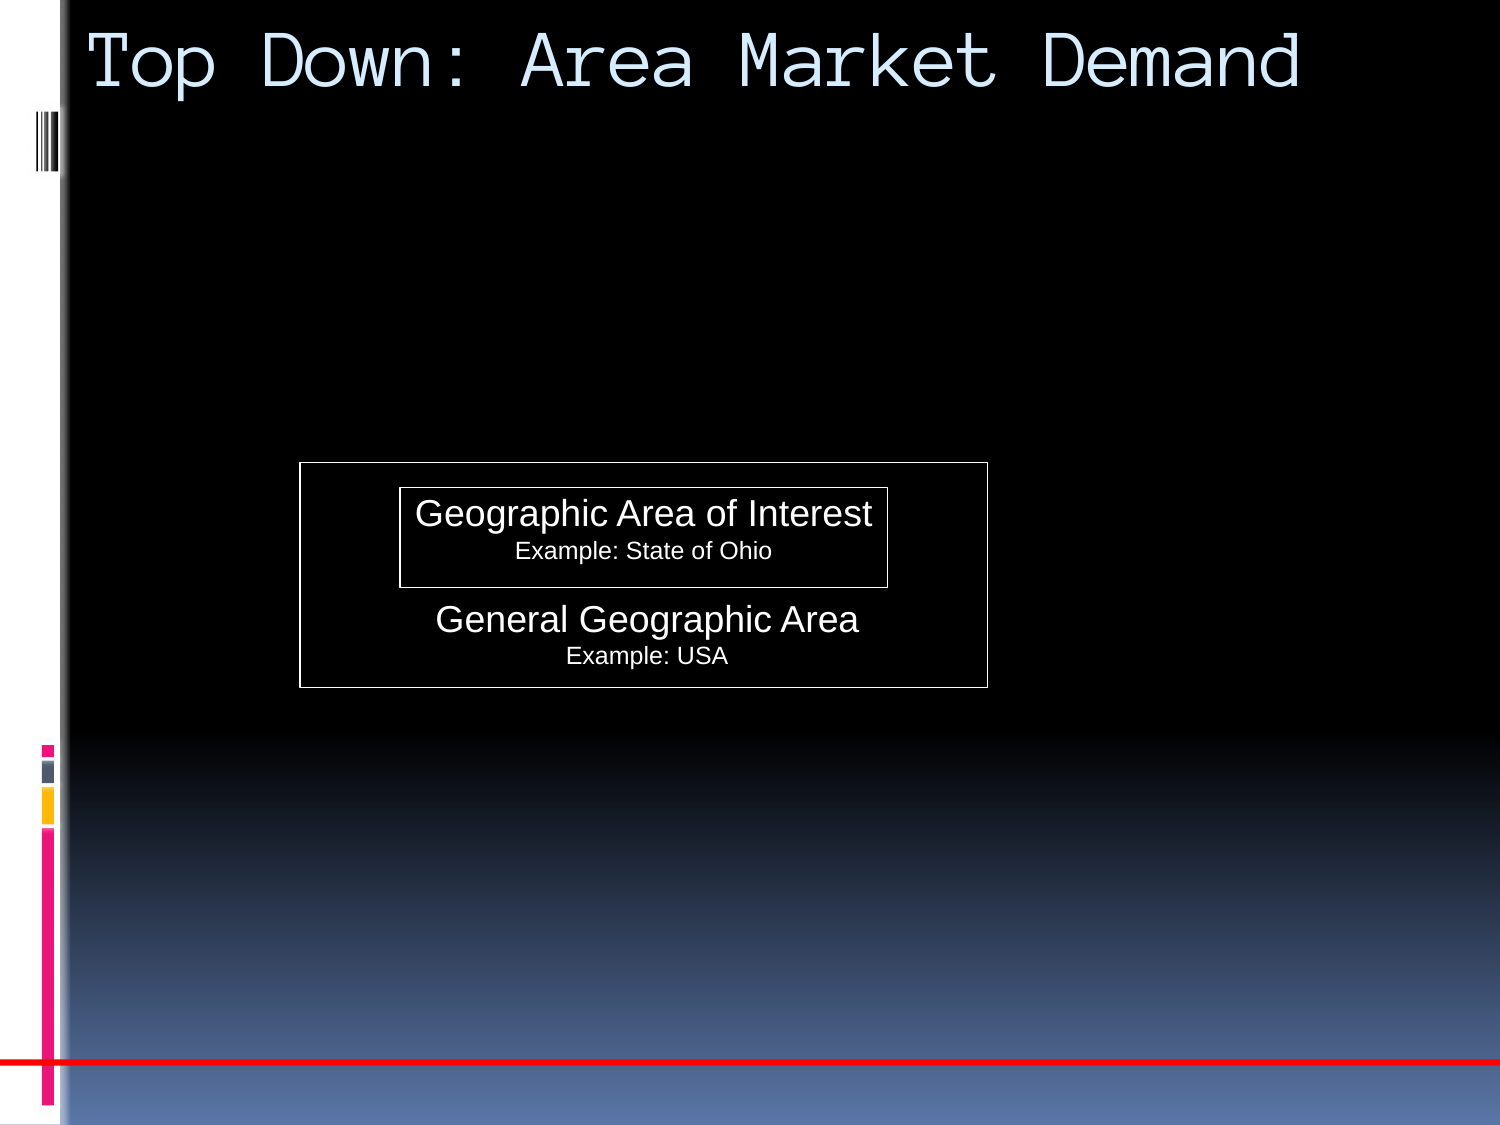

Top Down: Area Market Demand

Geographic Area of Interest
Example: State of Ohio

General Geographic Area
Example: USA